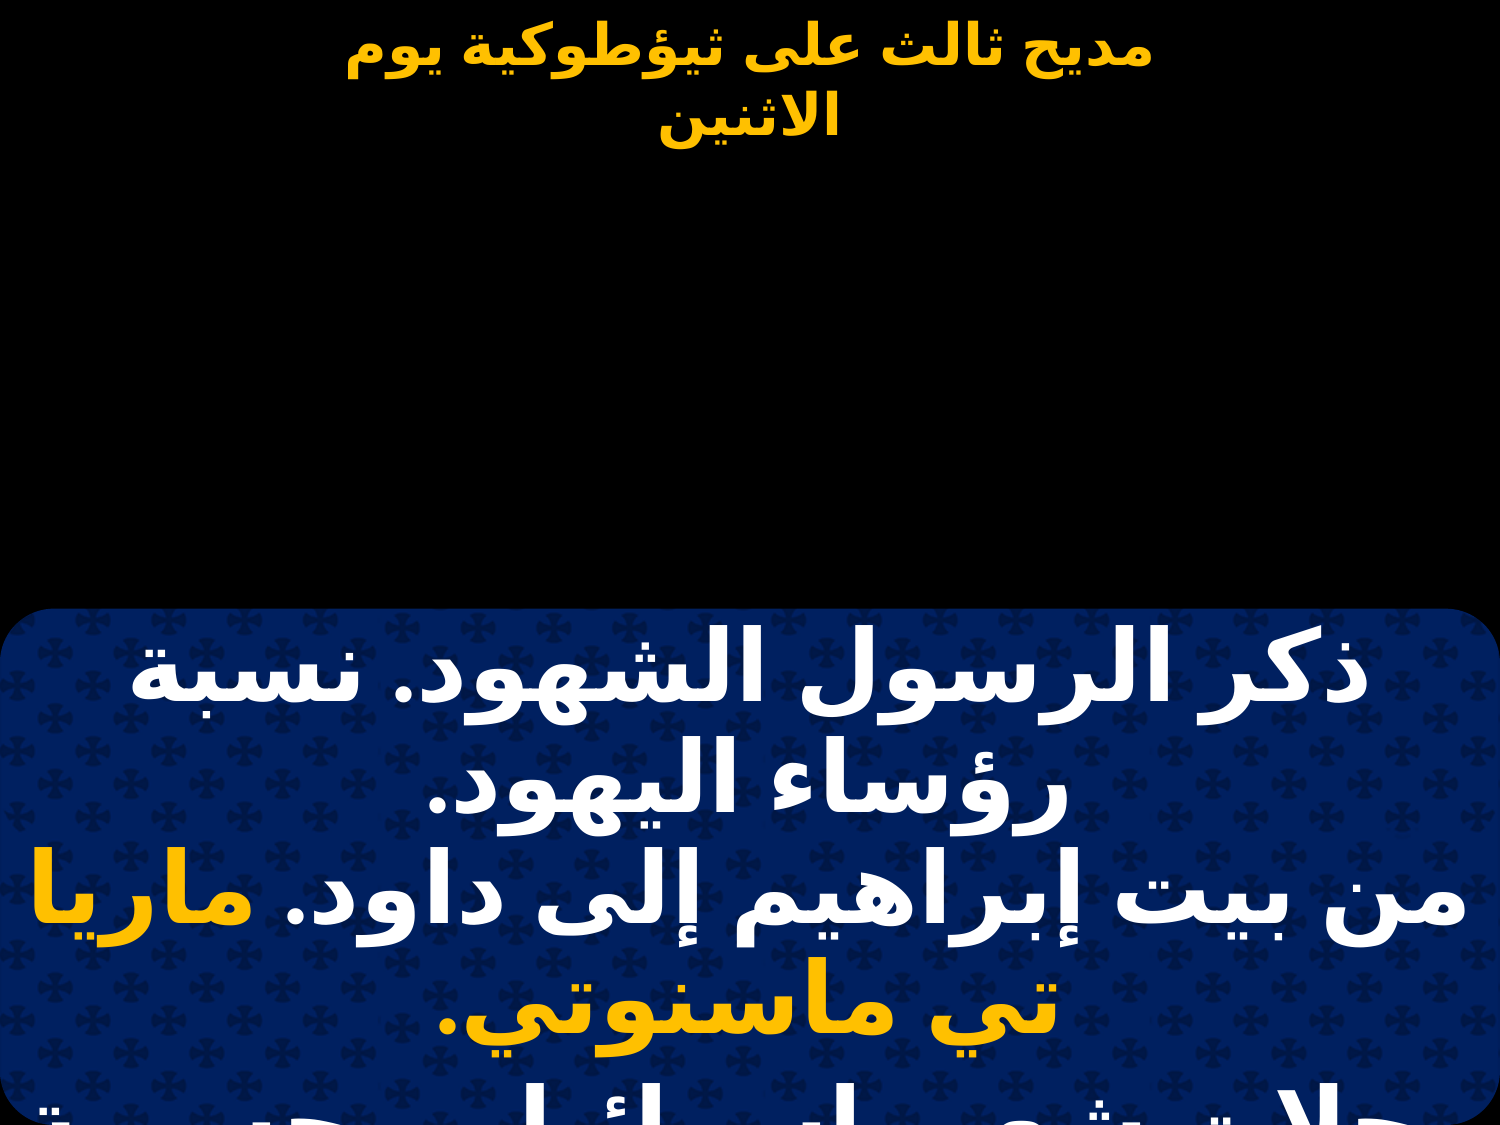

#
| ذكر الرسول الشهود. نسبة رؤساء اليهود. من بيت إبراهيم إلى داود. ماريا تي ماسنوتي. |
| --- |
| رحلات شعب اسرائيل. محسوبة كأربعين جيل. مكتوبة في الانجيل. ماريا تي ماسنوتي. |